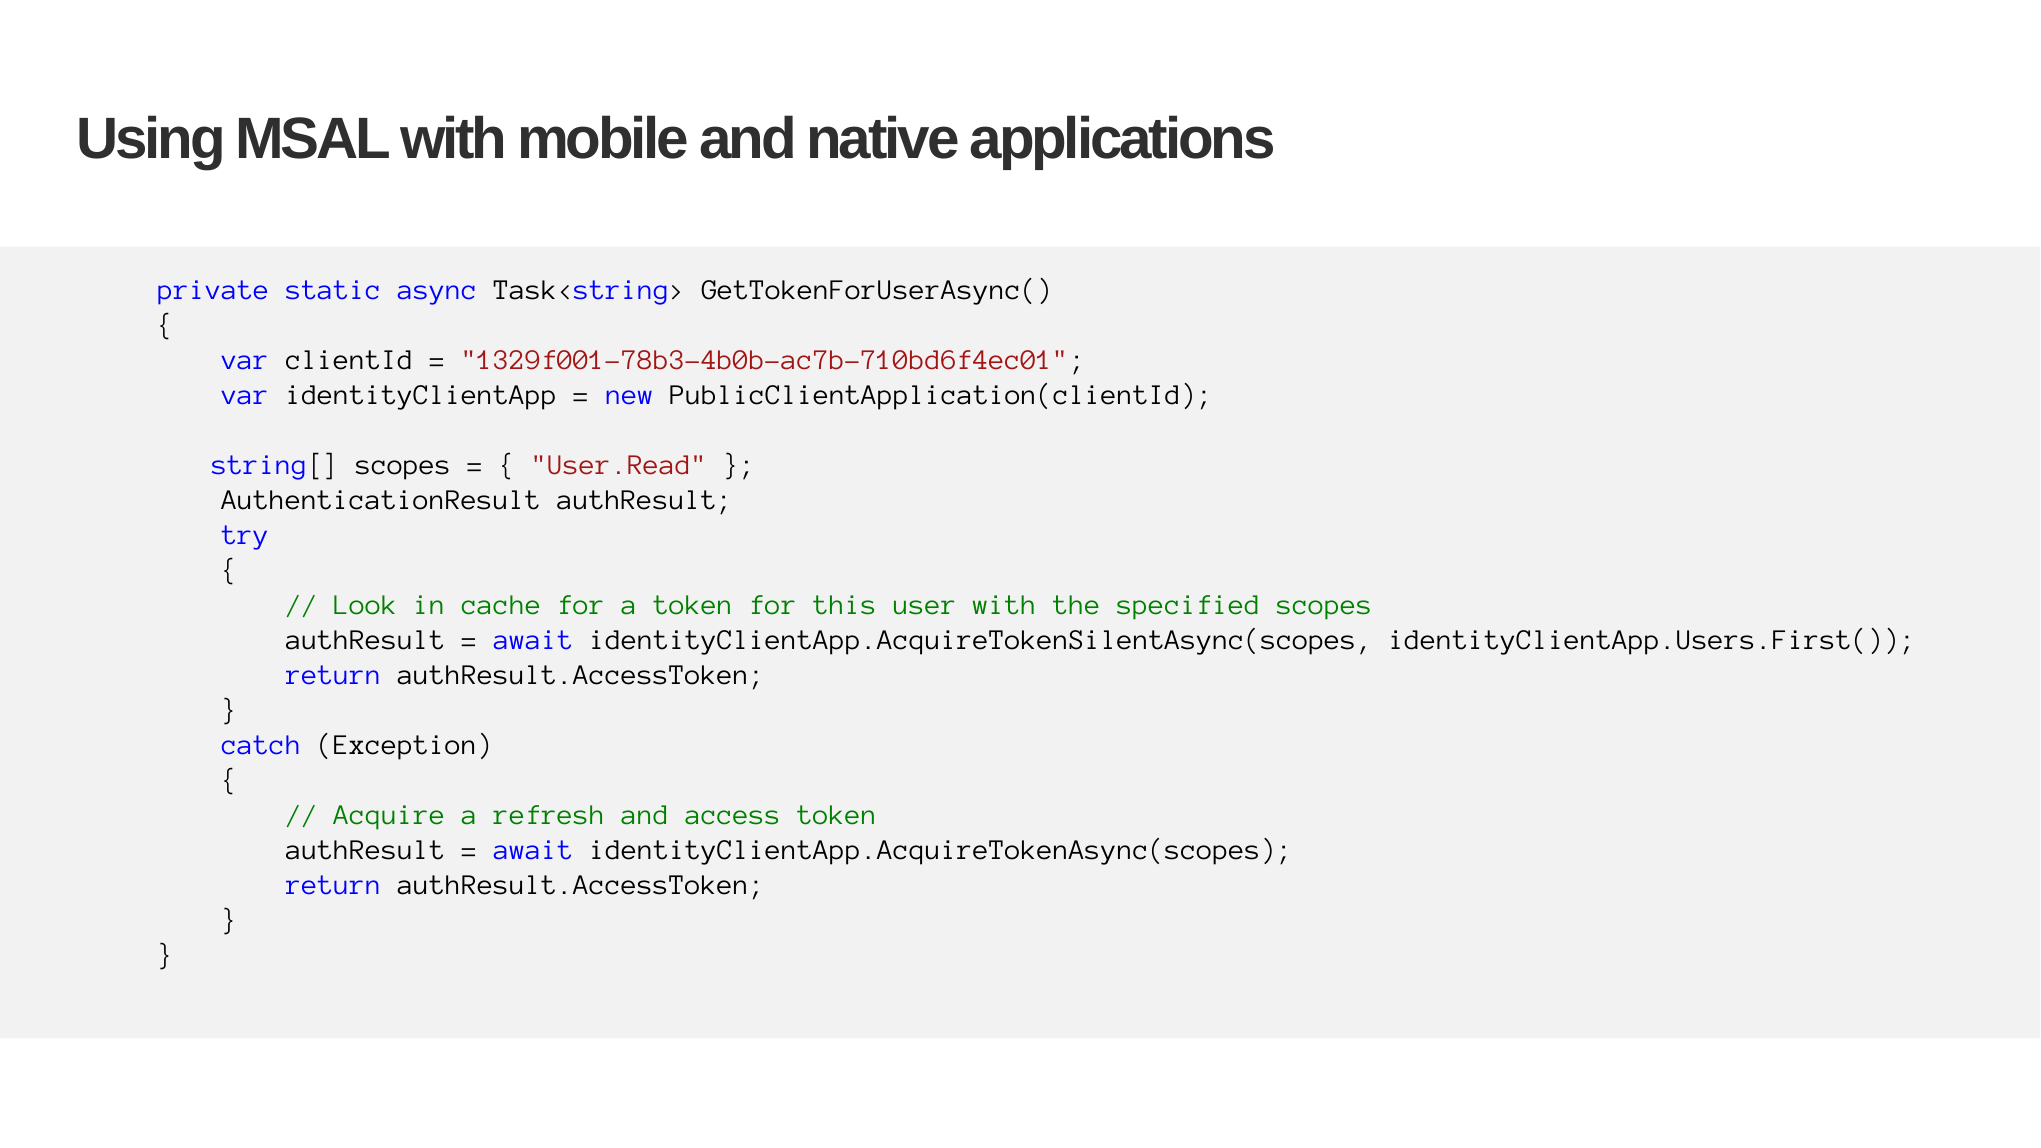

# Using MSAL with mobile and native applications
        private static async Task<string> GetTokenForUserAsync()
        {
            var clientId = "1329f001-78b3-4b0b-ac7b-710bd6f4ec01";
            var identityClientApp = new PublicClientApplication(clientId);

	  string[] scopes = { "User.Read" };
            AuthenticationResult authResult;
            try
            {
                // Look in cache for a token for this user with the specified scopes
                authResult = await identityClientApp.AcquireTokenSilentAsync(scopes, identityClientApp.Users.First());
                return authResult.AccessToken;
            }
            catch (Exception)
            {
                // Acquire a refresh and access token
                authResult = await identityClientApp.AcquireTokenAsync(scopes);
                return authResult.AccessToken;
            }
        }